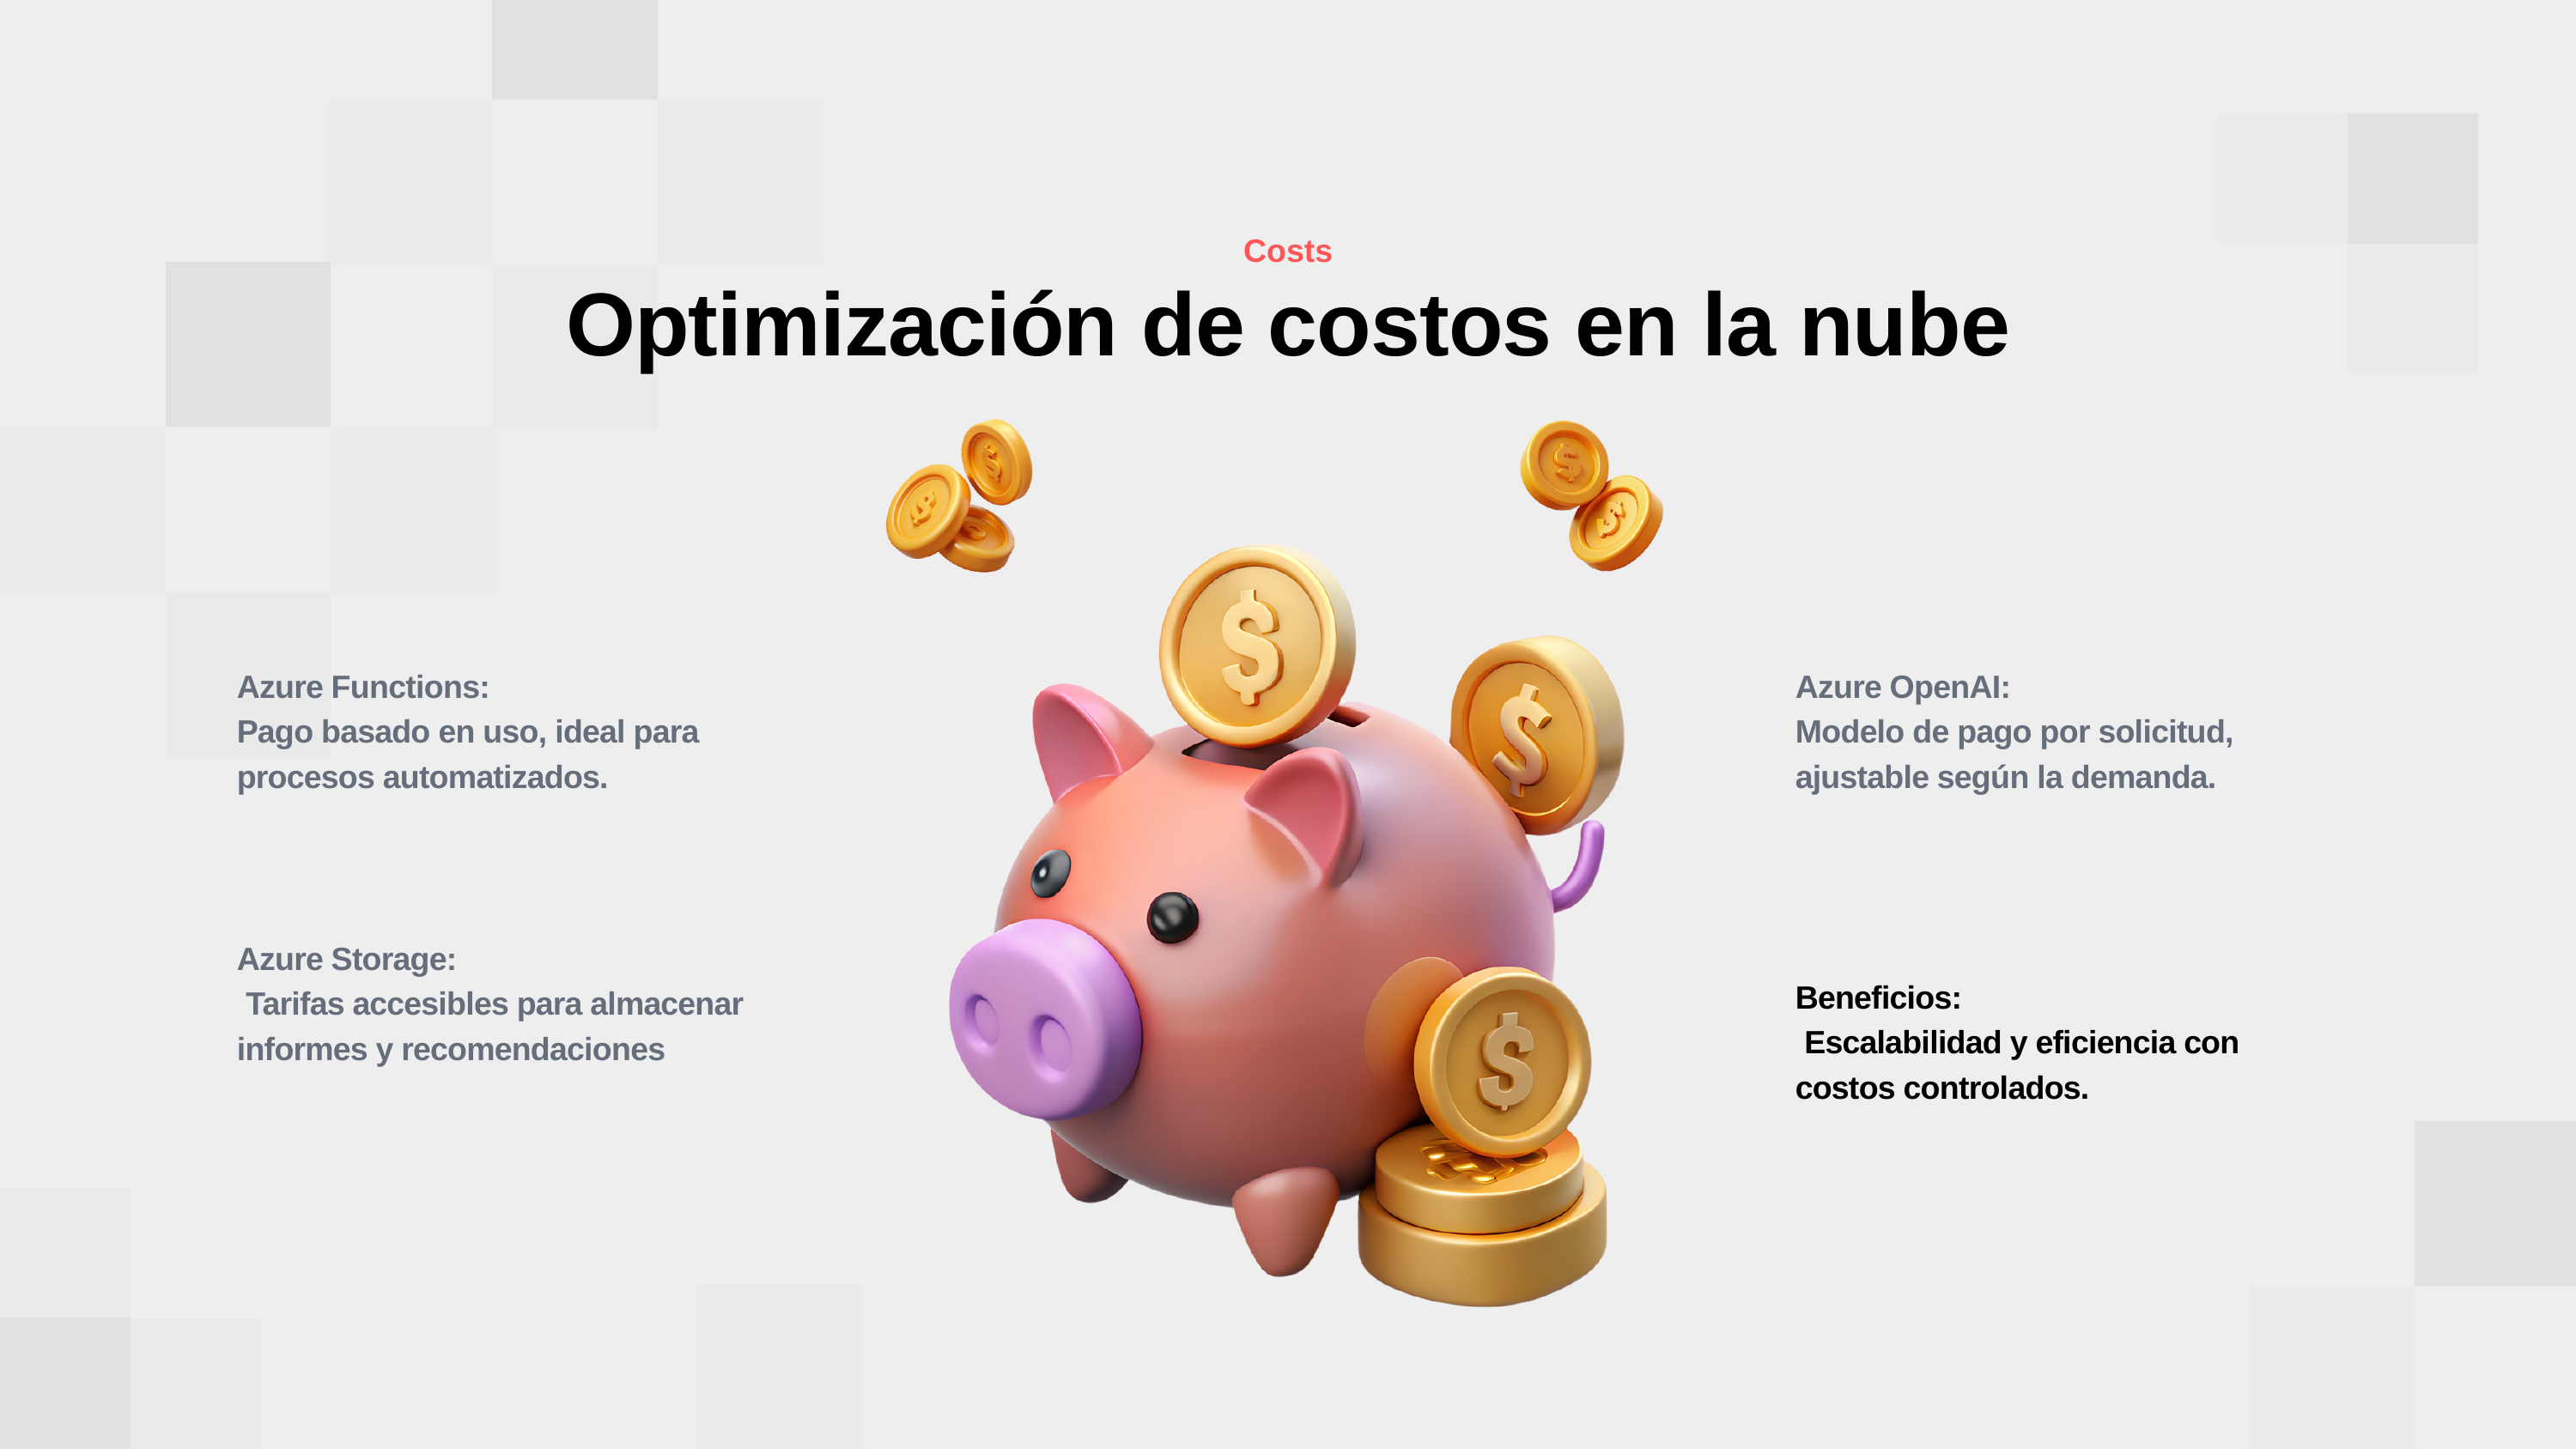

Costs

Optimización de costos en la nube

Azure Functions:
Pago basado en uso, ideal para procesos automatizados.
Azure OpenAI:
Modelo de pago por solicitud, ajustable según la demanda.
Azure Storage:
 Tarifas accesibles para almacenar informes y recomendaciones
Beneficios:
 Escalabilidad y eficiencia con costos controlados.